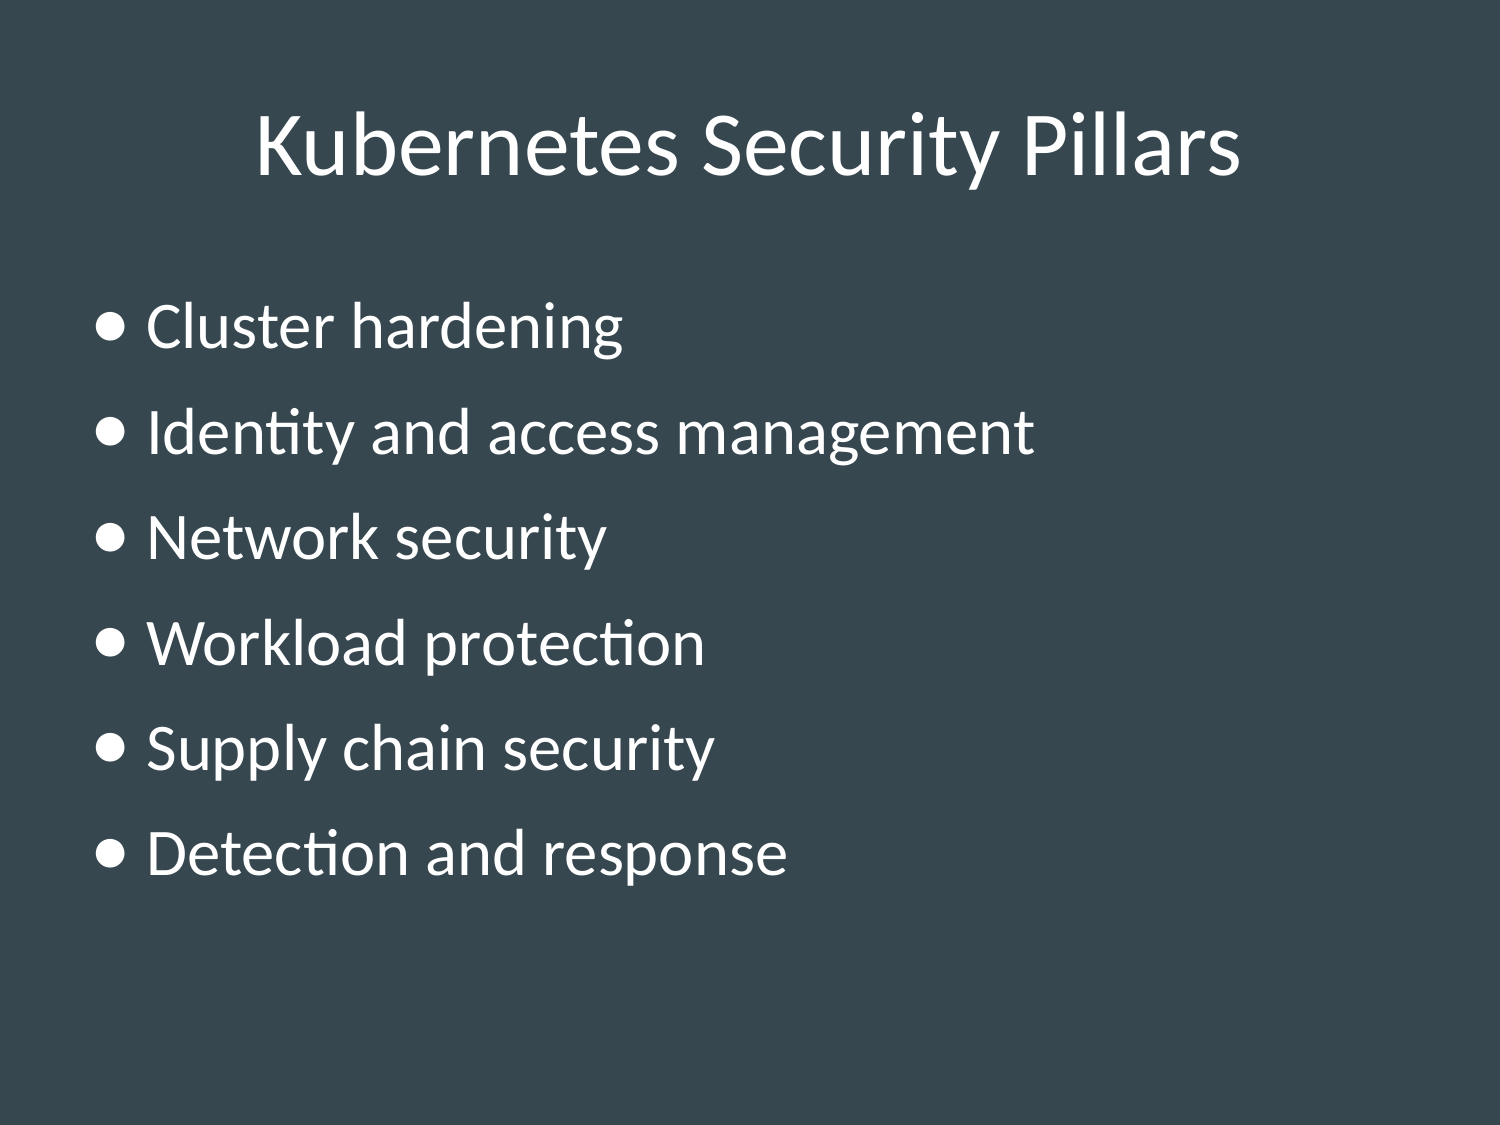

# Kubernetes Security Pillars
Cluster hardening
Identity and access management
Network security
Workload protection
Supply chain security
Detection and response